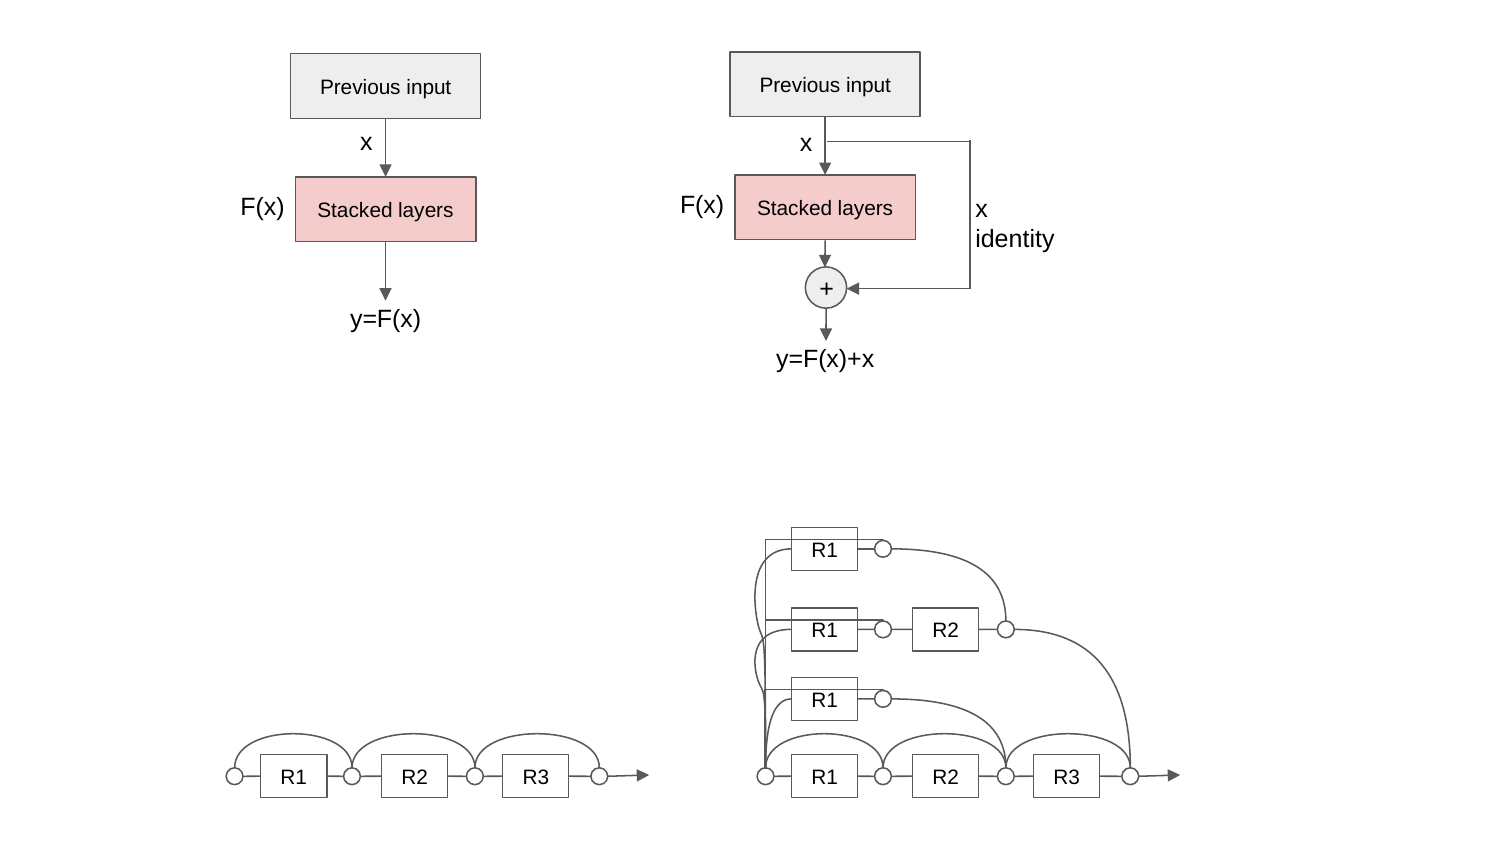

Previous input
Previous input
x
x
F(x)
Stacked layers
F(x)
Stacked layers
x
identity
+

y=F(x)
y=F(x)+x
R1

R2
R1

R1

R1
R2
R3
R1
R2
R3